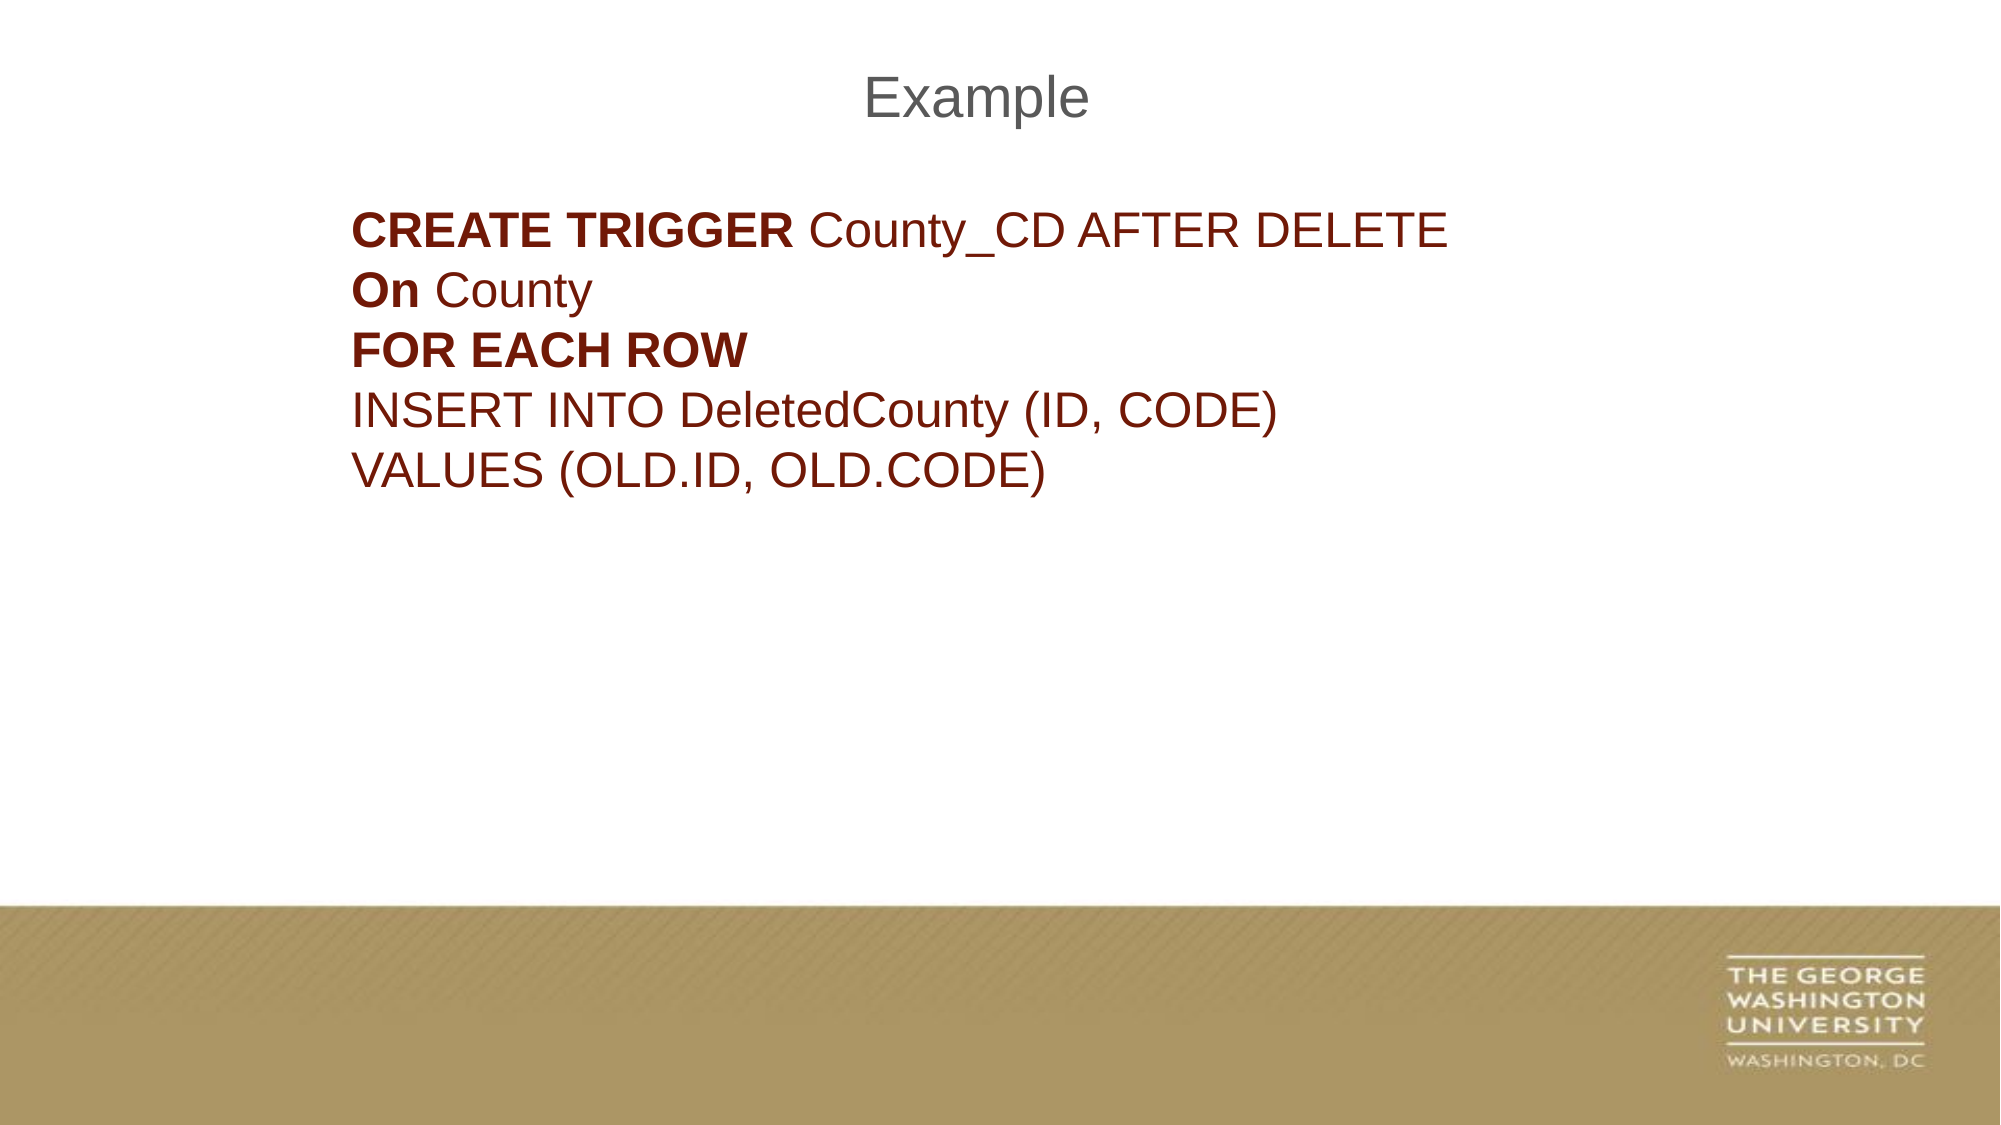

Example
CREATE TRIGGER County_CD AFTER DELETE
On County
FOR EACH ROW
INSERT INTO DeletedCounty (ID, CODE)
VALUES (OLD.ID, OLD.CODE)